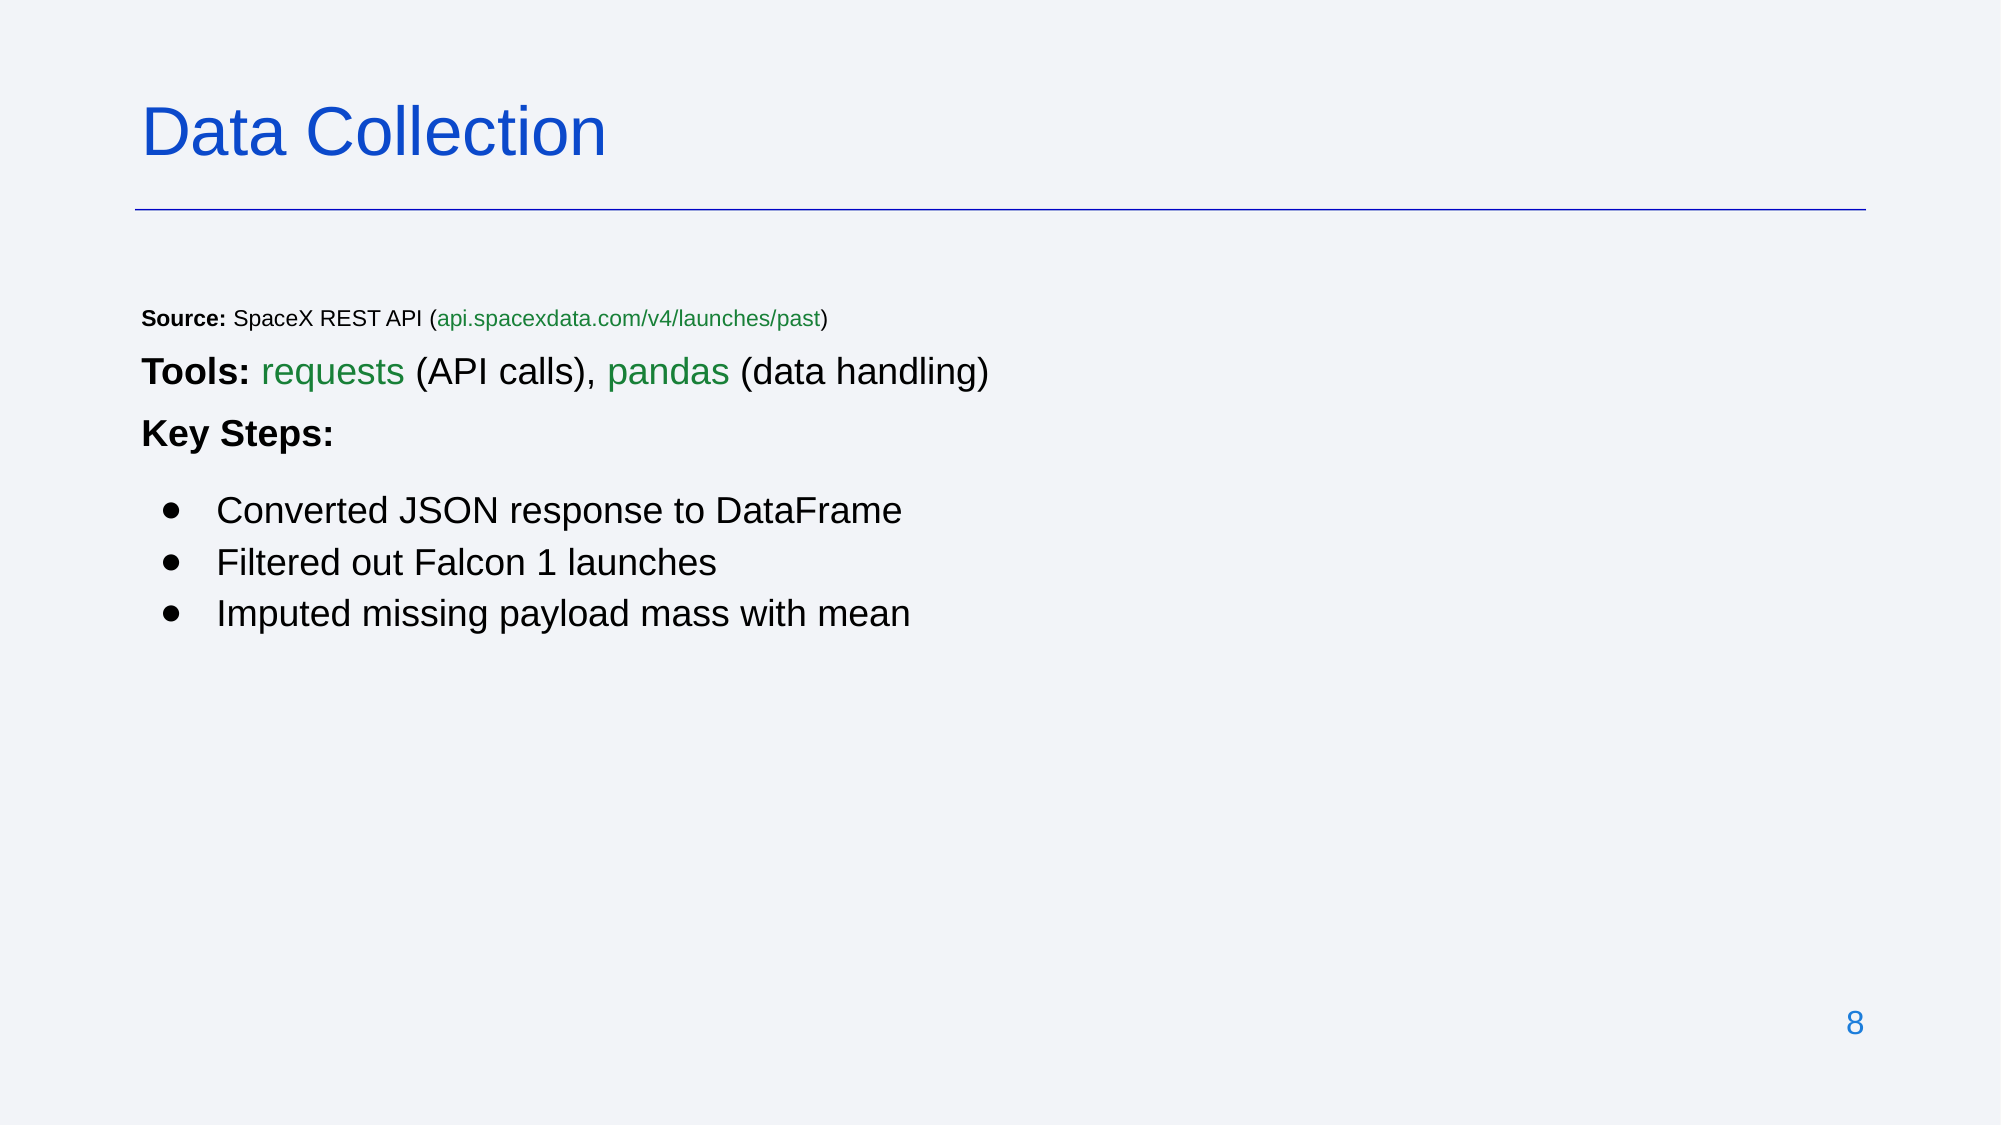

Data Collection
Source: SpaceX REST API (api.spacexdata.com/v4/launches/past)
Tools: requests (API calls), pandas (data handling)
Key Steps:
Converted JSON response to DataFrame
Filtered out Falcon 1 launches
Imputed missing payload mass with mean
8